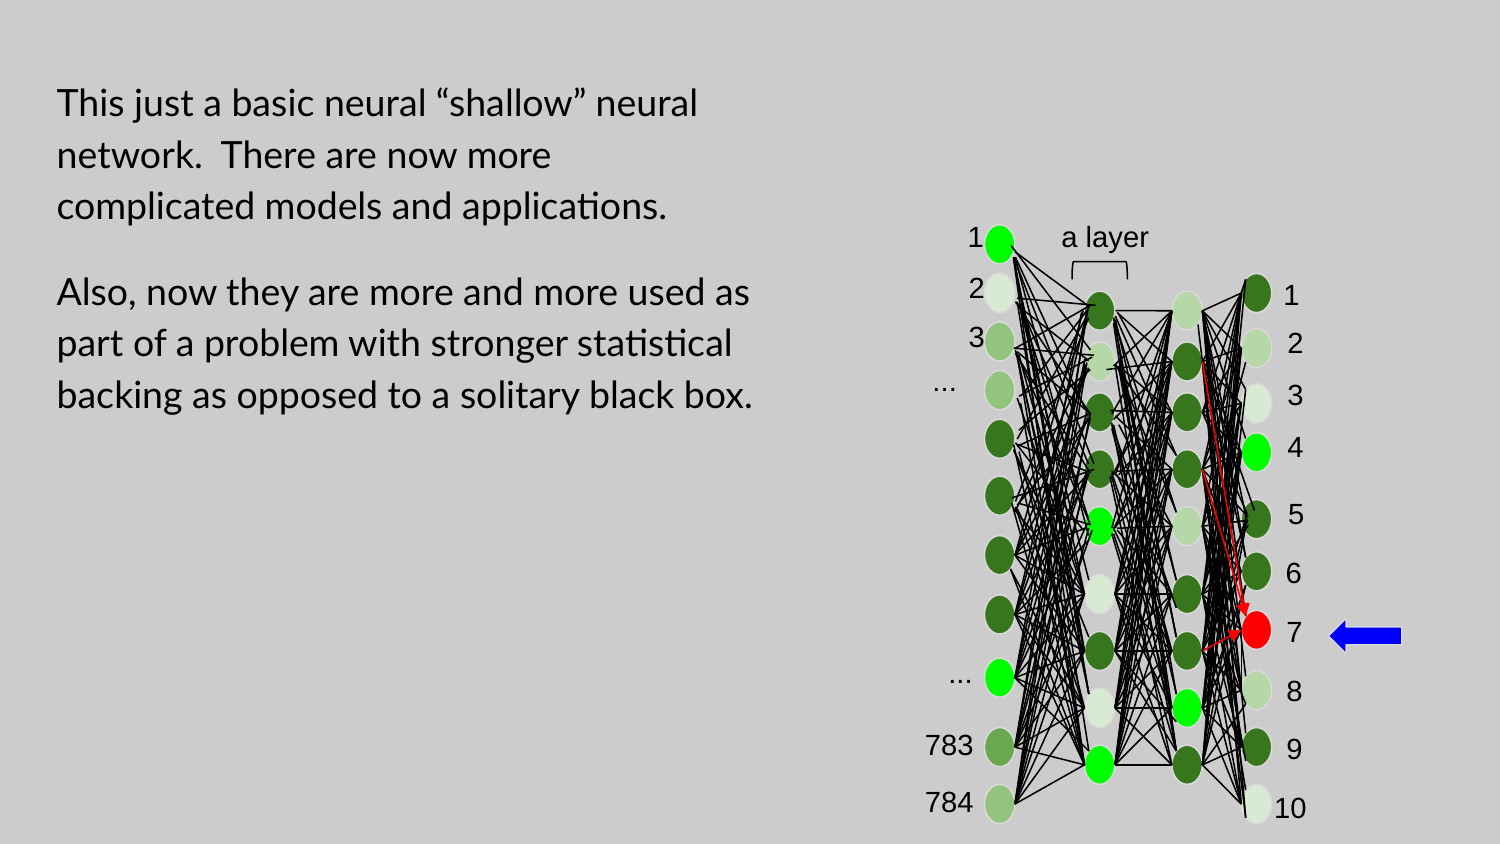

This just a basic neural “shallow” neural network.  There are now more complicated models and applications.
Also, now they are more and more used as part of a problem with stronger statistical backing as opposed to a solitary black box.
1
a layer

2

1

3
2

...
3

4

5

6

7

...
8

783
9

784
10